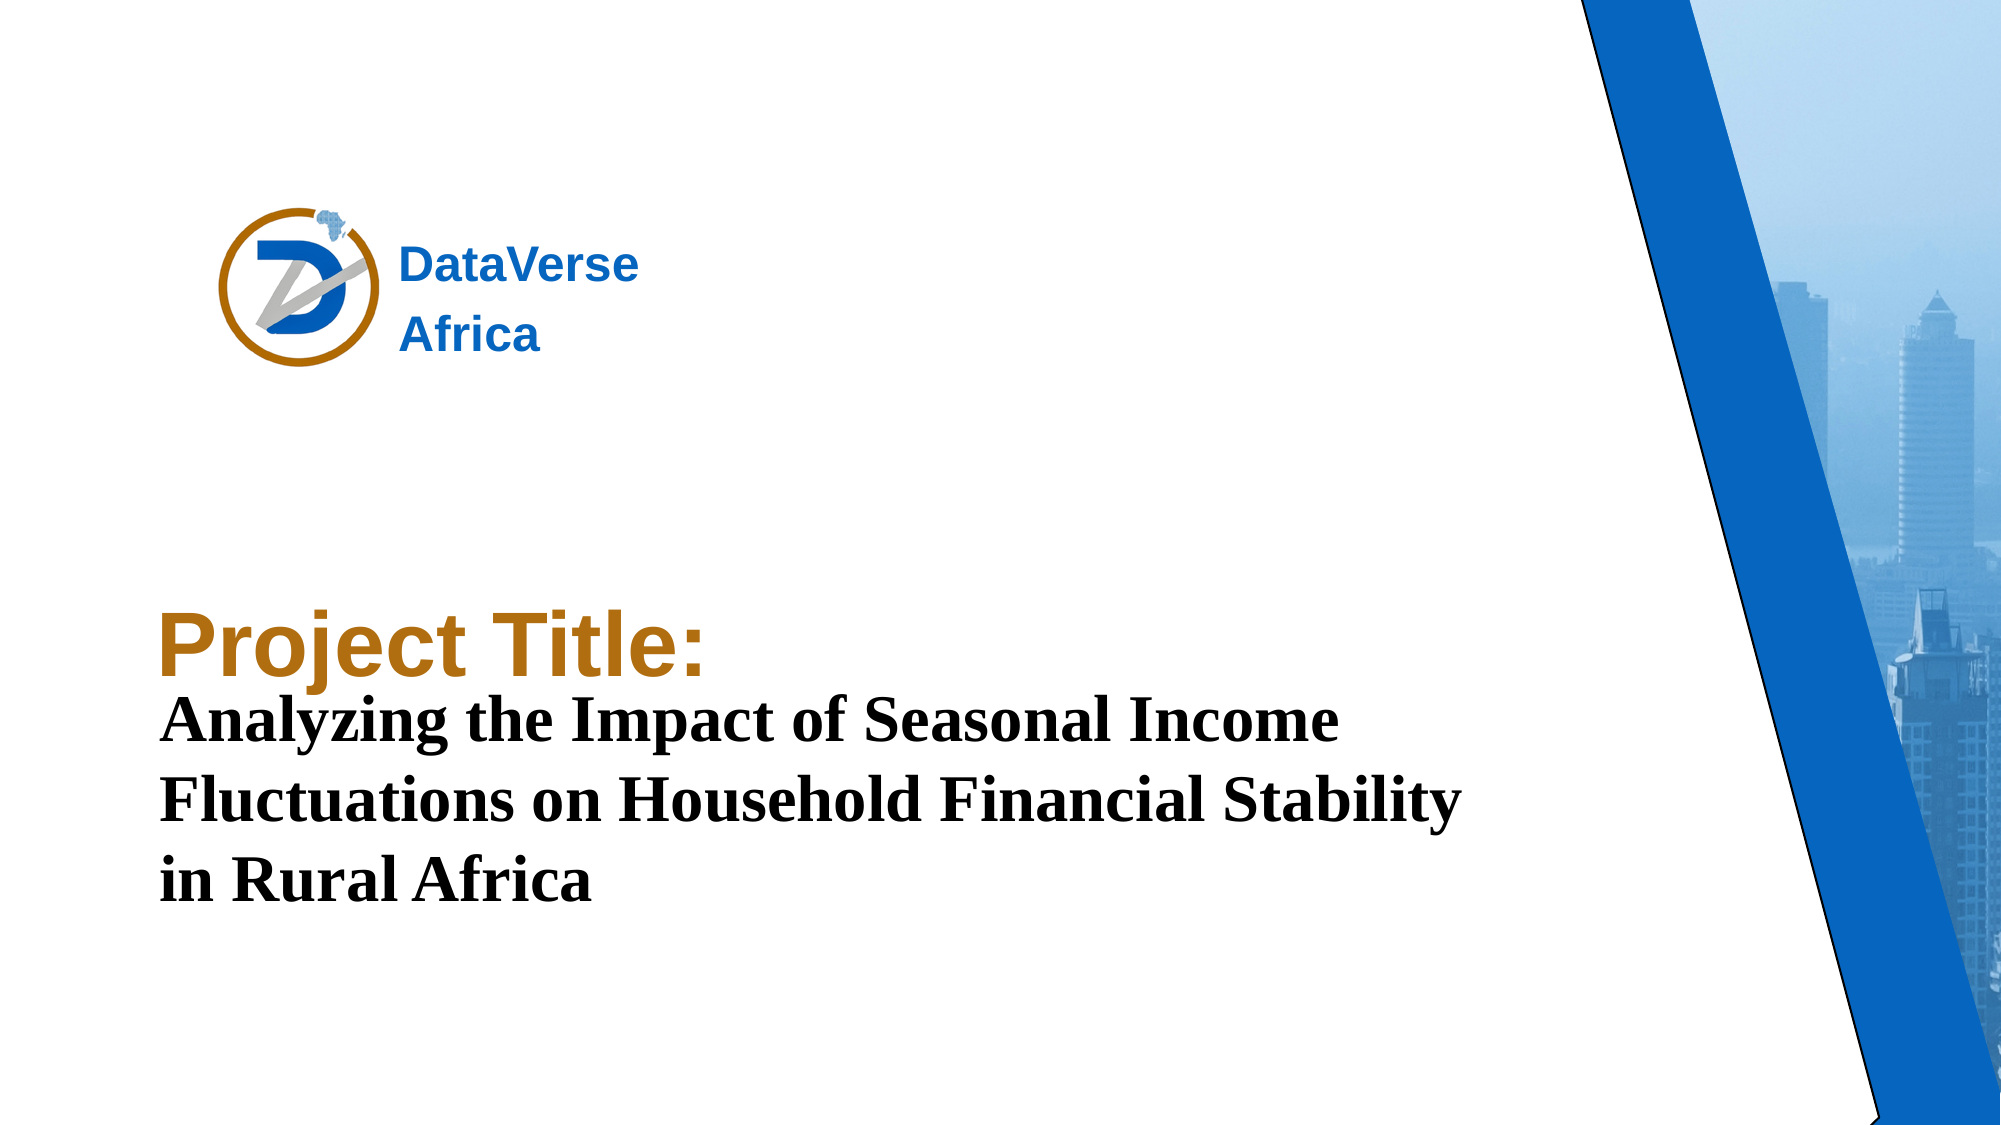

DataVerse
Africa
Project Title:
Analyzing the Impact of Seasonal Income Fluctuations on Household Financial Stability
in Rural Africa

Internship Presentation
Presented By:
ELMA FORTUNATE PHIRI
		&
UMEASIEGBU SHALOM [GRP_20]